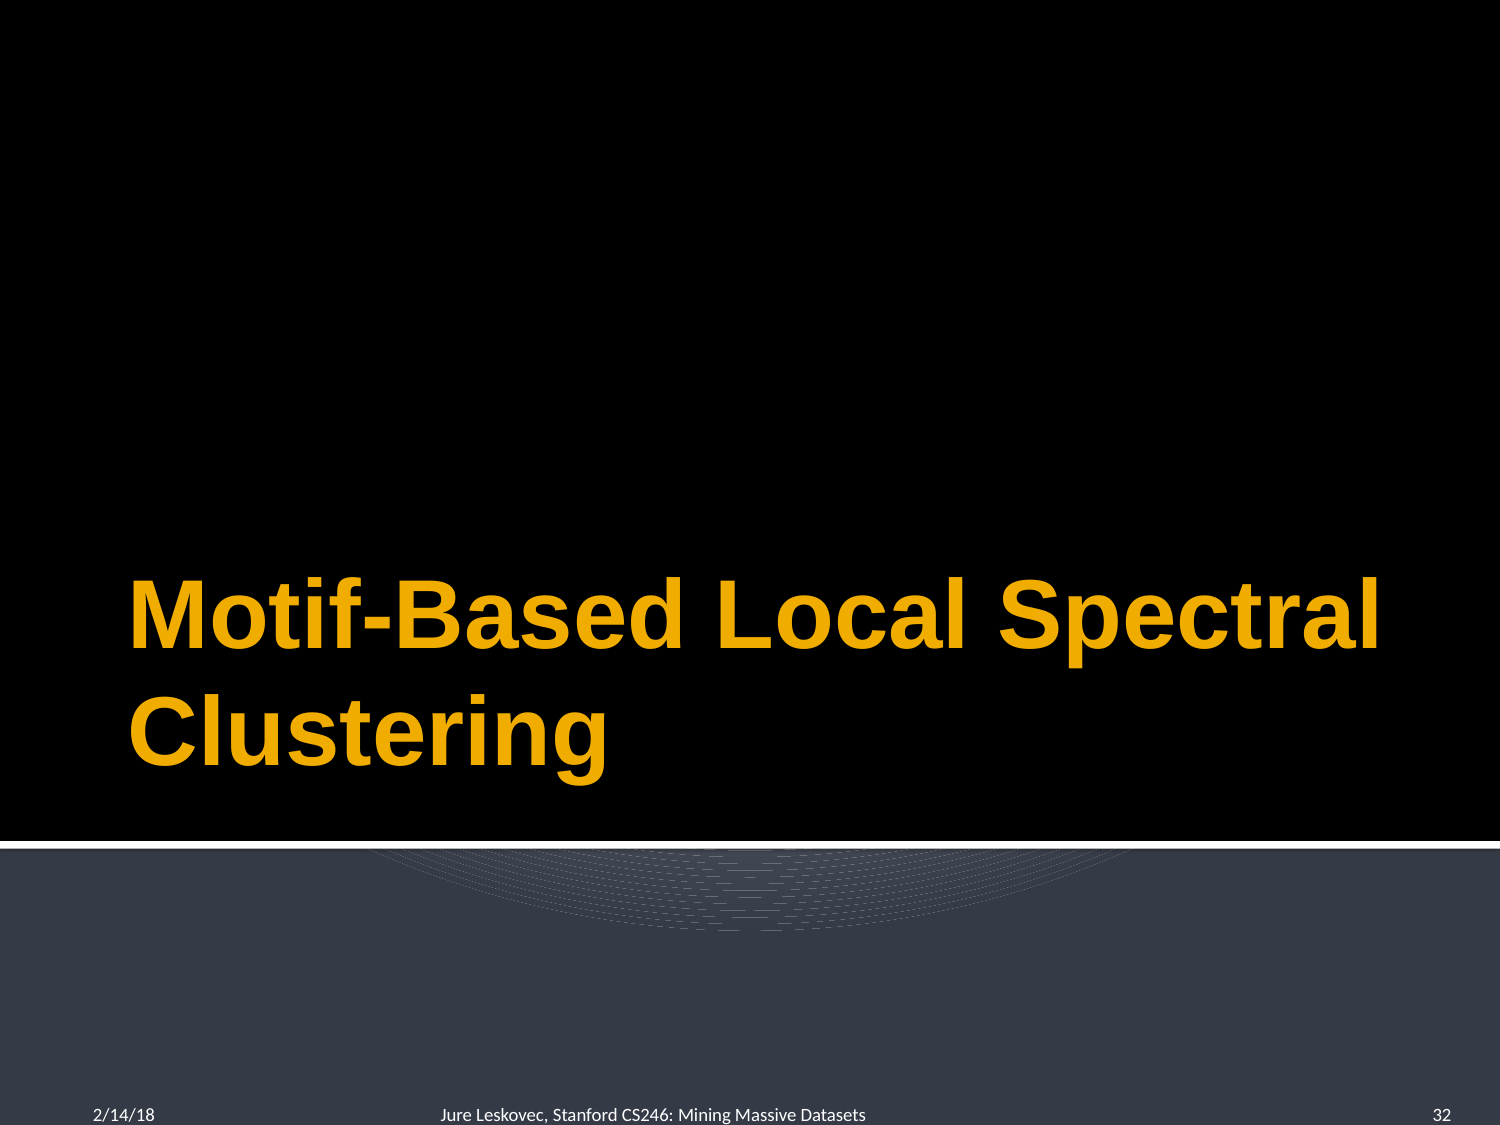

# Motif-Based Local Spectral Clustering
2/14/18
Jure Leskovec, Stanford CS246: Mining Massive Datasets
32